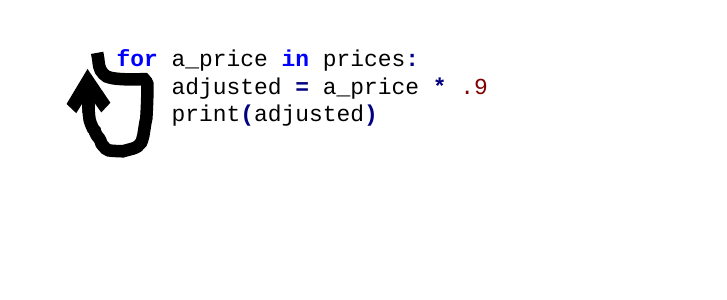

for a_price in prices:
    adjusted = a_price * .9
    print(adjusted)